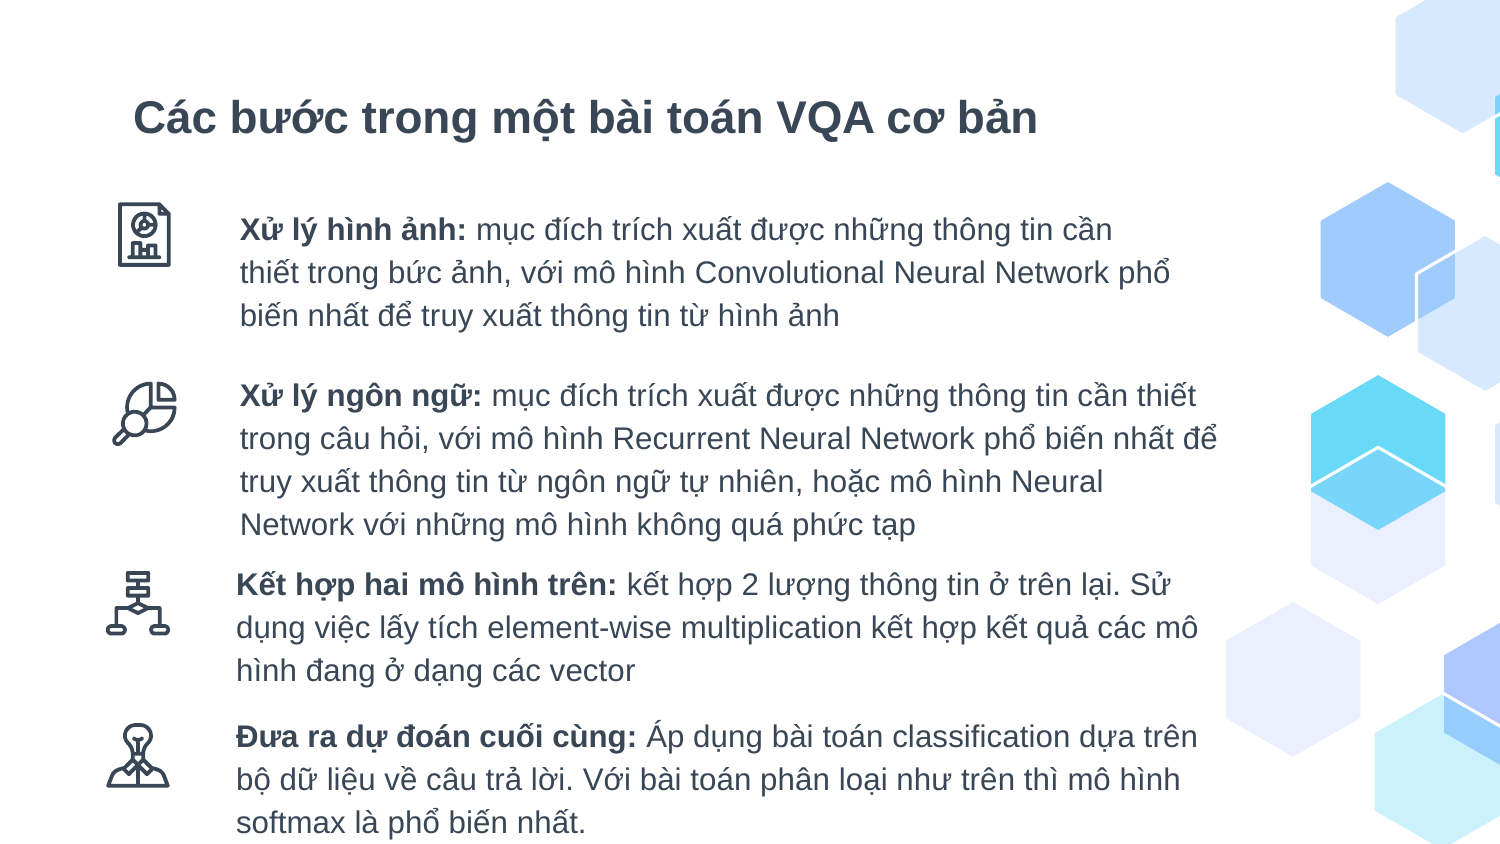

# Các bước trong một bài toán VQA cơ bản
Xử lý hình ảnh: mục đích trích xuất được những thông tin cần thiết trong bức ảnh, với mô hình Convolutional Neural Network phổ biến nhất để truy xuất thông tin từ hình ảnh

Xử lý ngôn ngữ: mục đích trích xuất được những thông tin cần thiết trong câu hỏi, với mô hình Recurrent Neural Network phổ biến nhất để truy xuất thông tin từ ngôn ngữ tự nhiên, hoặc mô hình Neural Network với những mô hình không quá phức tạp

Kết hợp hai mô hình trên: kết hợp 2 lượng thông tin ở trên lại. Sử dụng việc lấy tích element-wise multiplication kết hợp kết quả các mô hình đang ở dạng các vector

Đưa ra dự đoán cuối cùng: Áp dụng bài toán classification dựa trên bộ dữ liệu về câu trả lời. Với bài toán phân loại như trên thì mô hình softmax là phổ biến nhất.